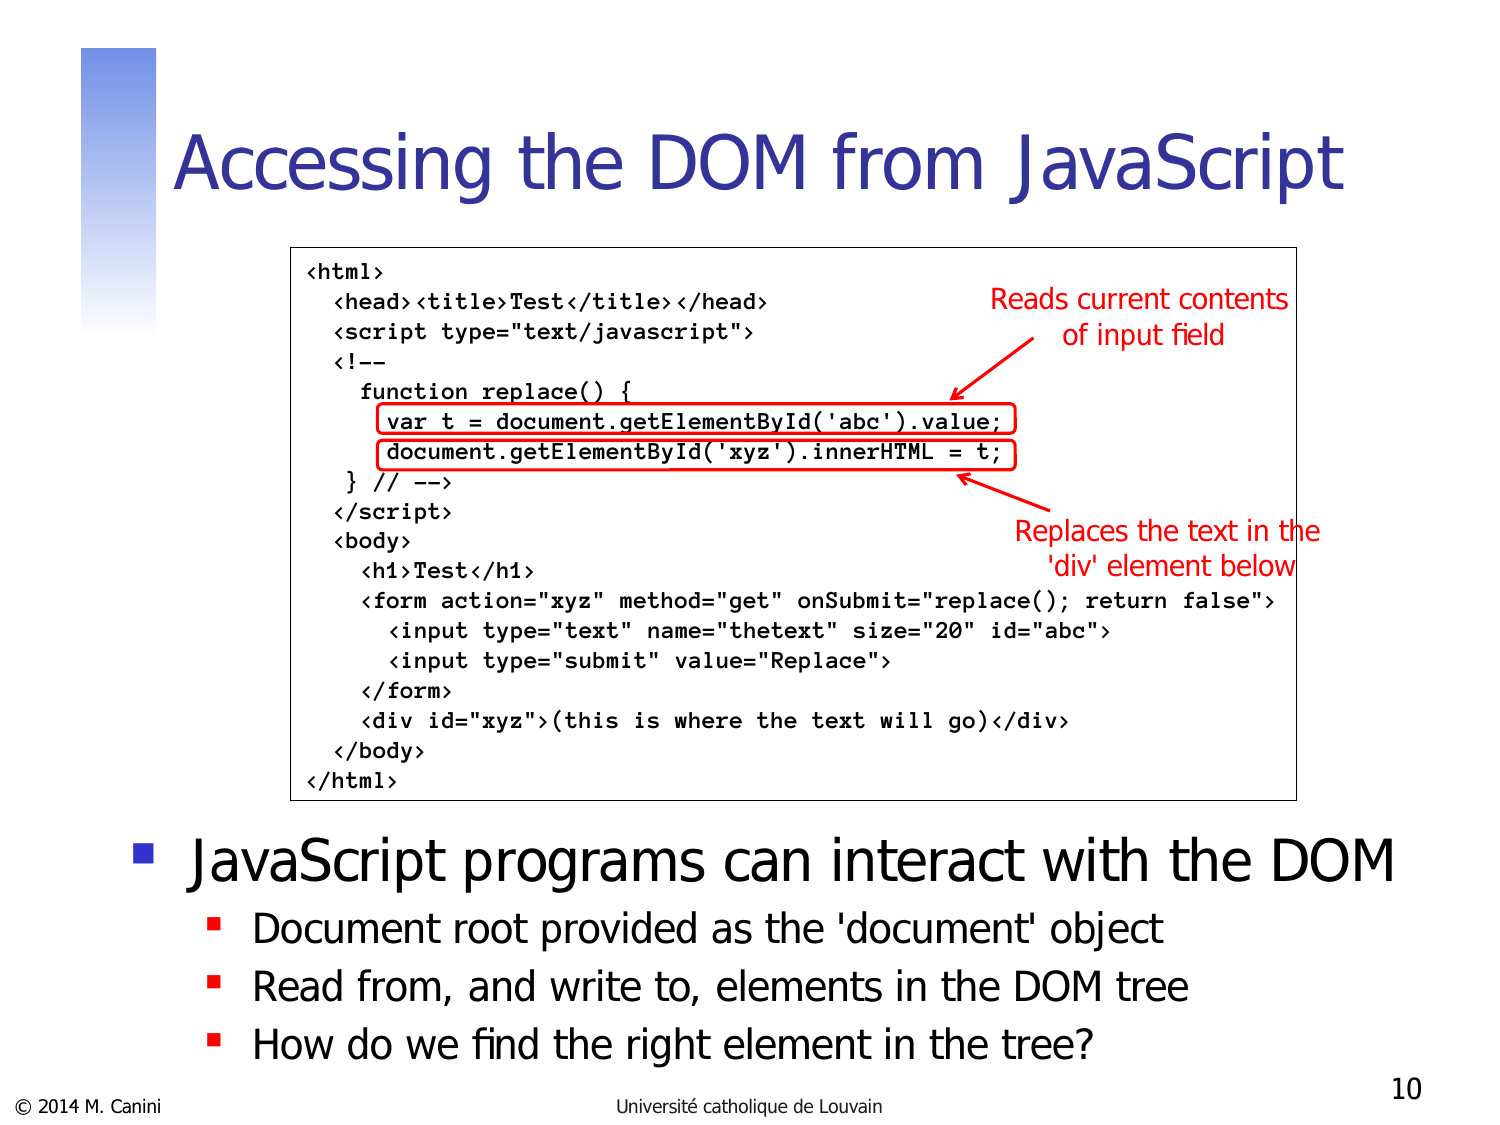

# Accessing the DOM from JavaScript
<html>
  <head><title>Test</title></head>
  <script type="text/javascript">
  <!--
    function replace() {
      var t = document.getElementById('abc').value;
      document.getElementById('xyz').innerHTML = t;
   } // -->
  </script>
  <body>
    <h1>Test</h1>
    <form action="xyz" method="get" onSubmit="replace(); return false">
      <input type="text" name="thetext" size="20" id="abc">
      <input type="submit" value="Replace">
    </form>
    <div id="xyz">(this is where the text will go)</div>
  </body>
</html>
Reads current contents
of input field

Replaces the text in the
'div' element below
JavaScript programs can interact with the DOM
Document root provided as the 'document' object
Read from, and write to, elements in the DOM tree
How do we find the right element in the tree?

10
Université catholique de Louvain